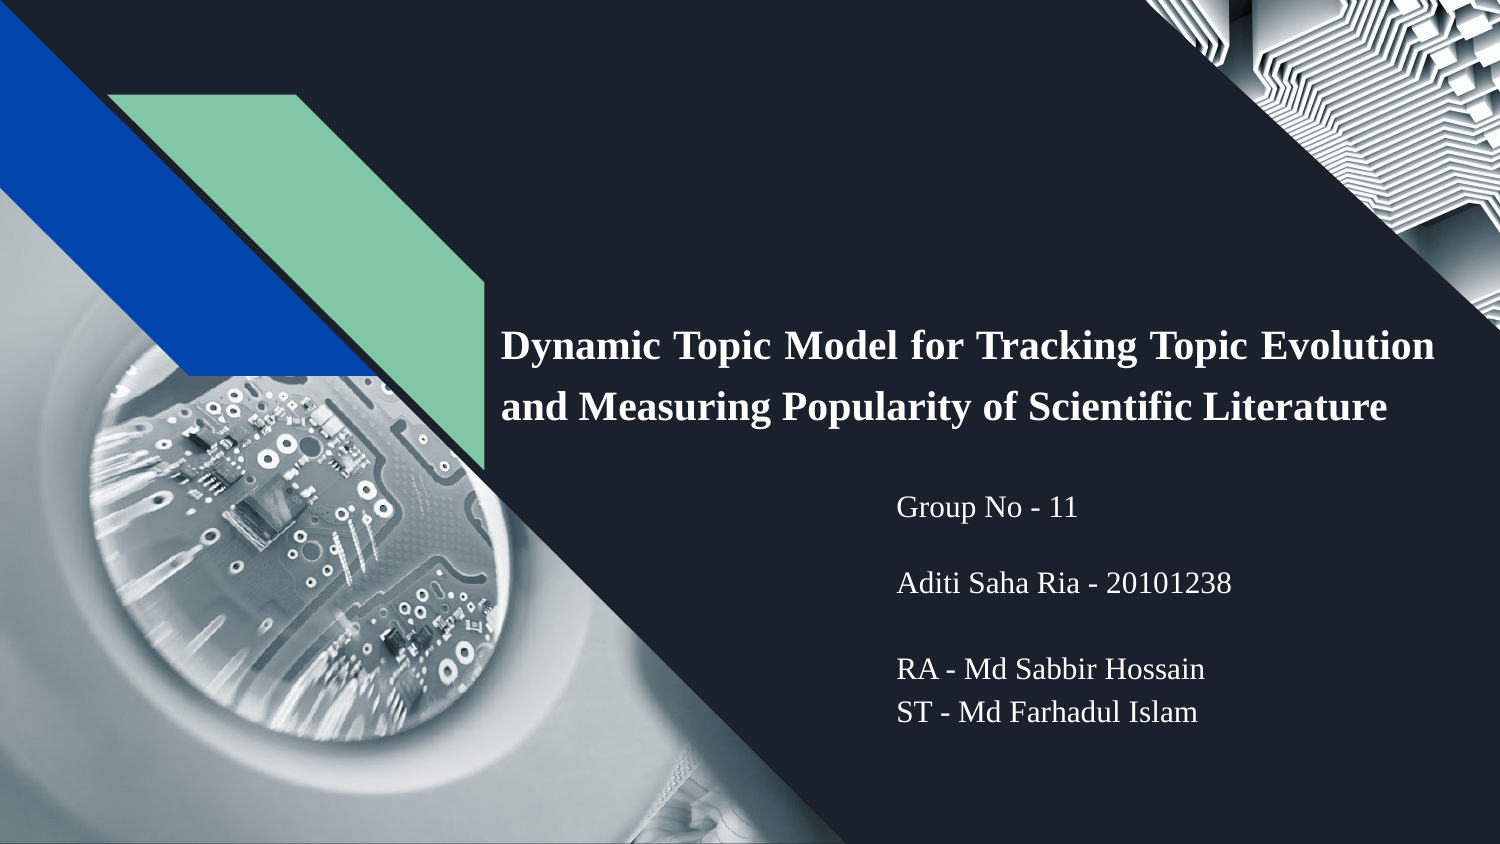

# Dynamic Topic Model for Tracking Topic Evolution and Measuring Popularity of Scientific Literature

Group No - 11
Aditi Saha Ria - 20101238

RA - Md Sabbir Hossain
ST - Md Farhadul Islam